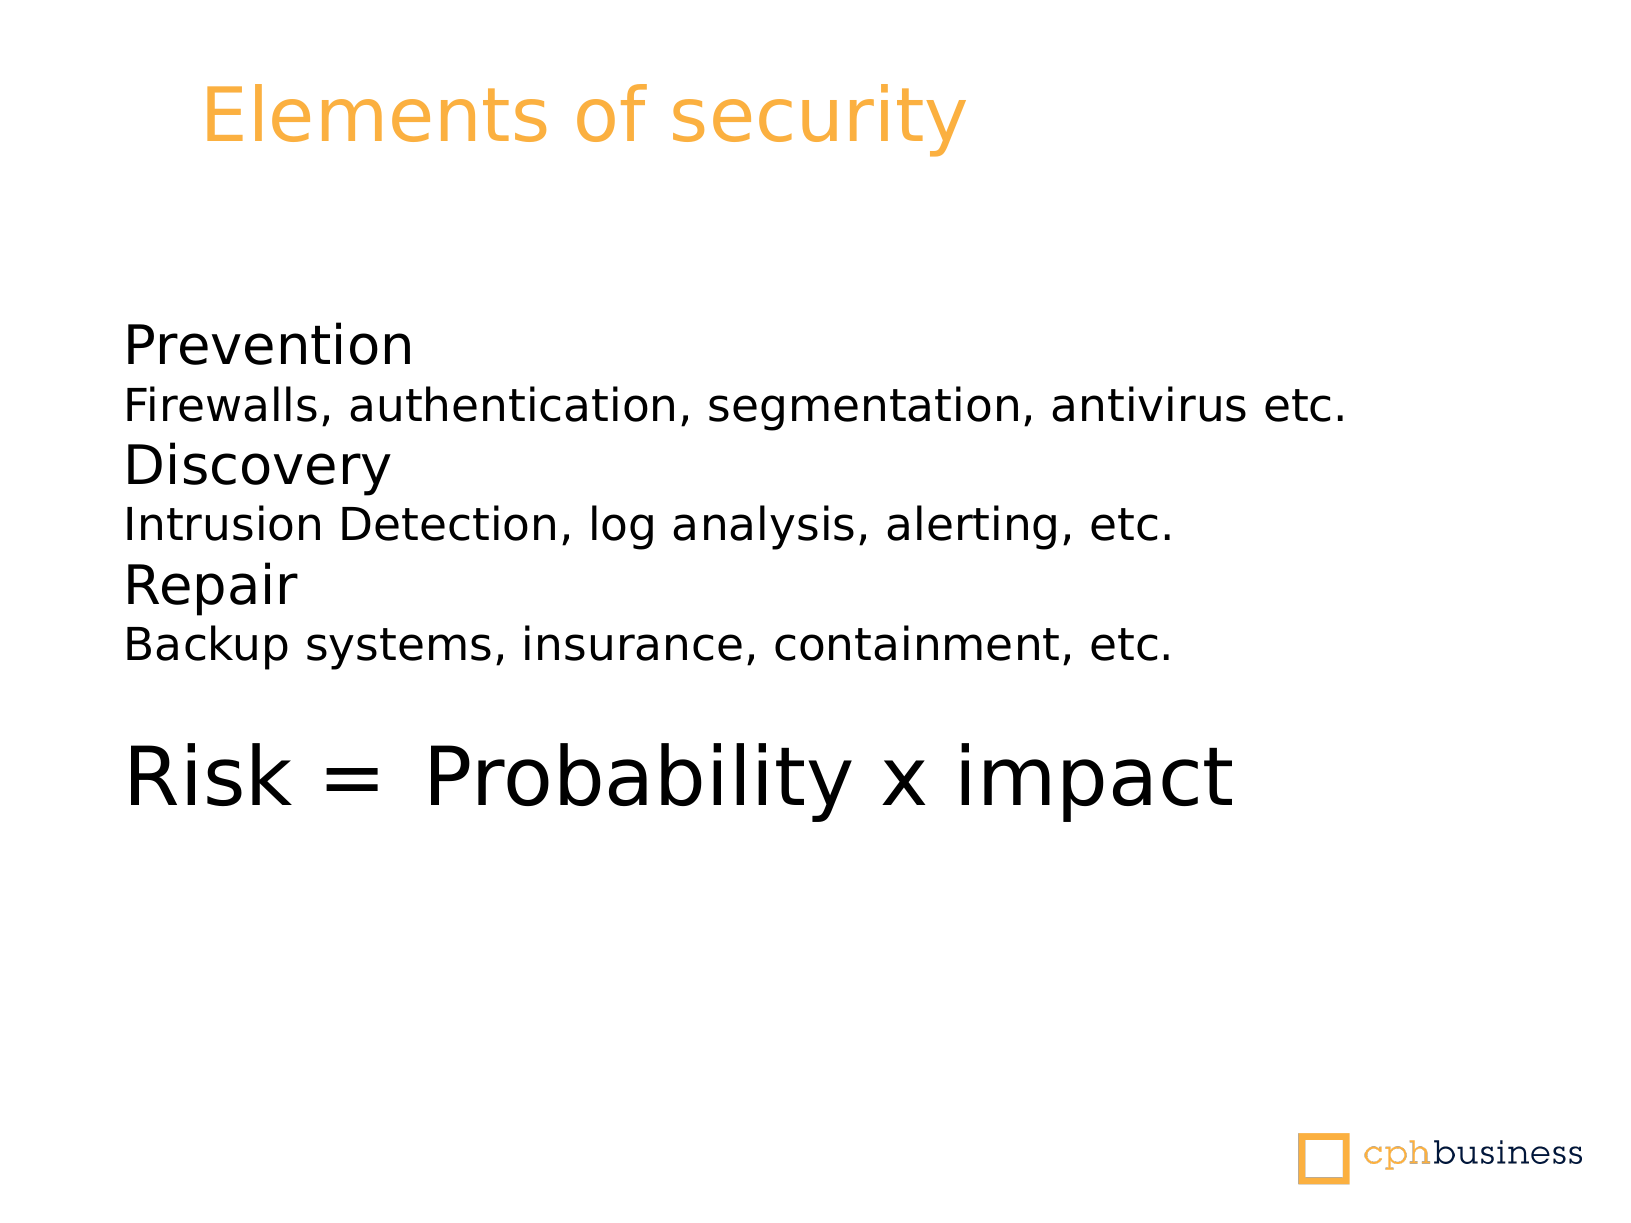

Elements of security
Prevention
Firewalls, authentication, segmentation, antivirus etc.
Discovery
Intrusion Detection, log analysis, alerting, etc.
Repair
Backup systems, insurance, containment, etc.

Risk = 	Probability x impact